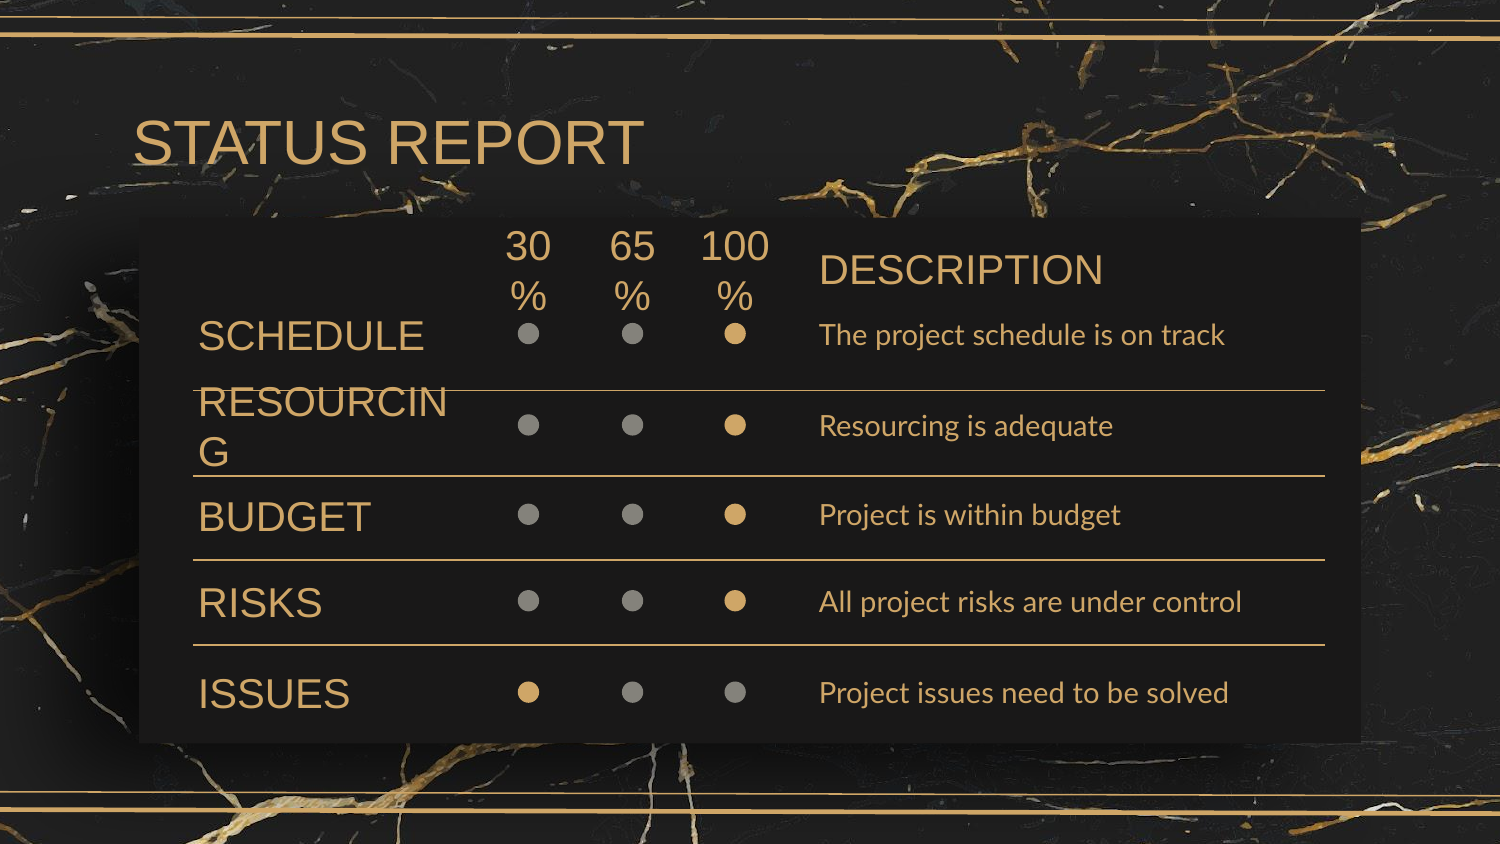

# STATUS REPORT

DESCRIPTION
30%
65%
100%
SCHEDULE
The project schedule is on track

Resourcing is adequate
RESOURCING

Project is within budget
BUDGET

RISKS
All project risks are under control

ISSUES
Project issues need to be solved